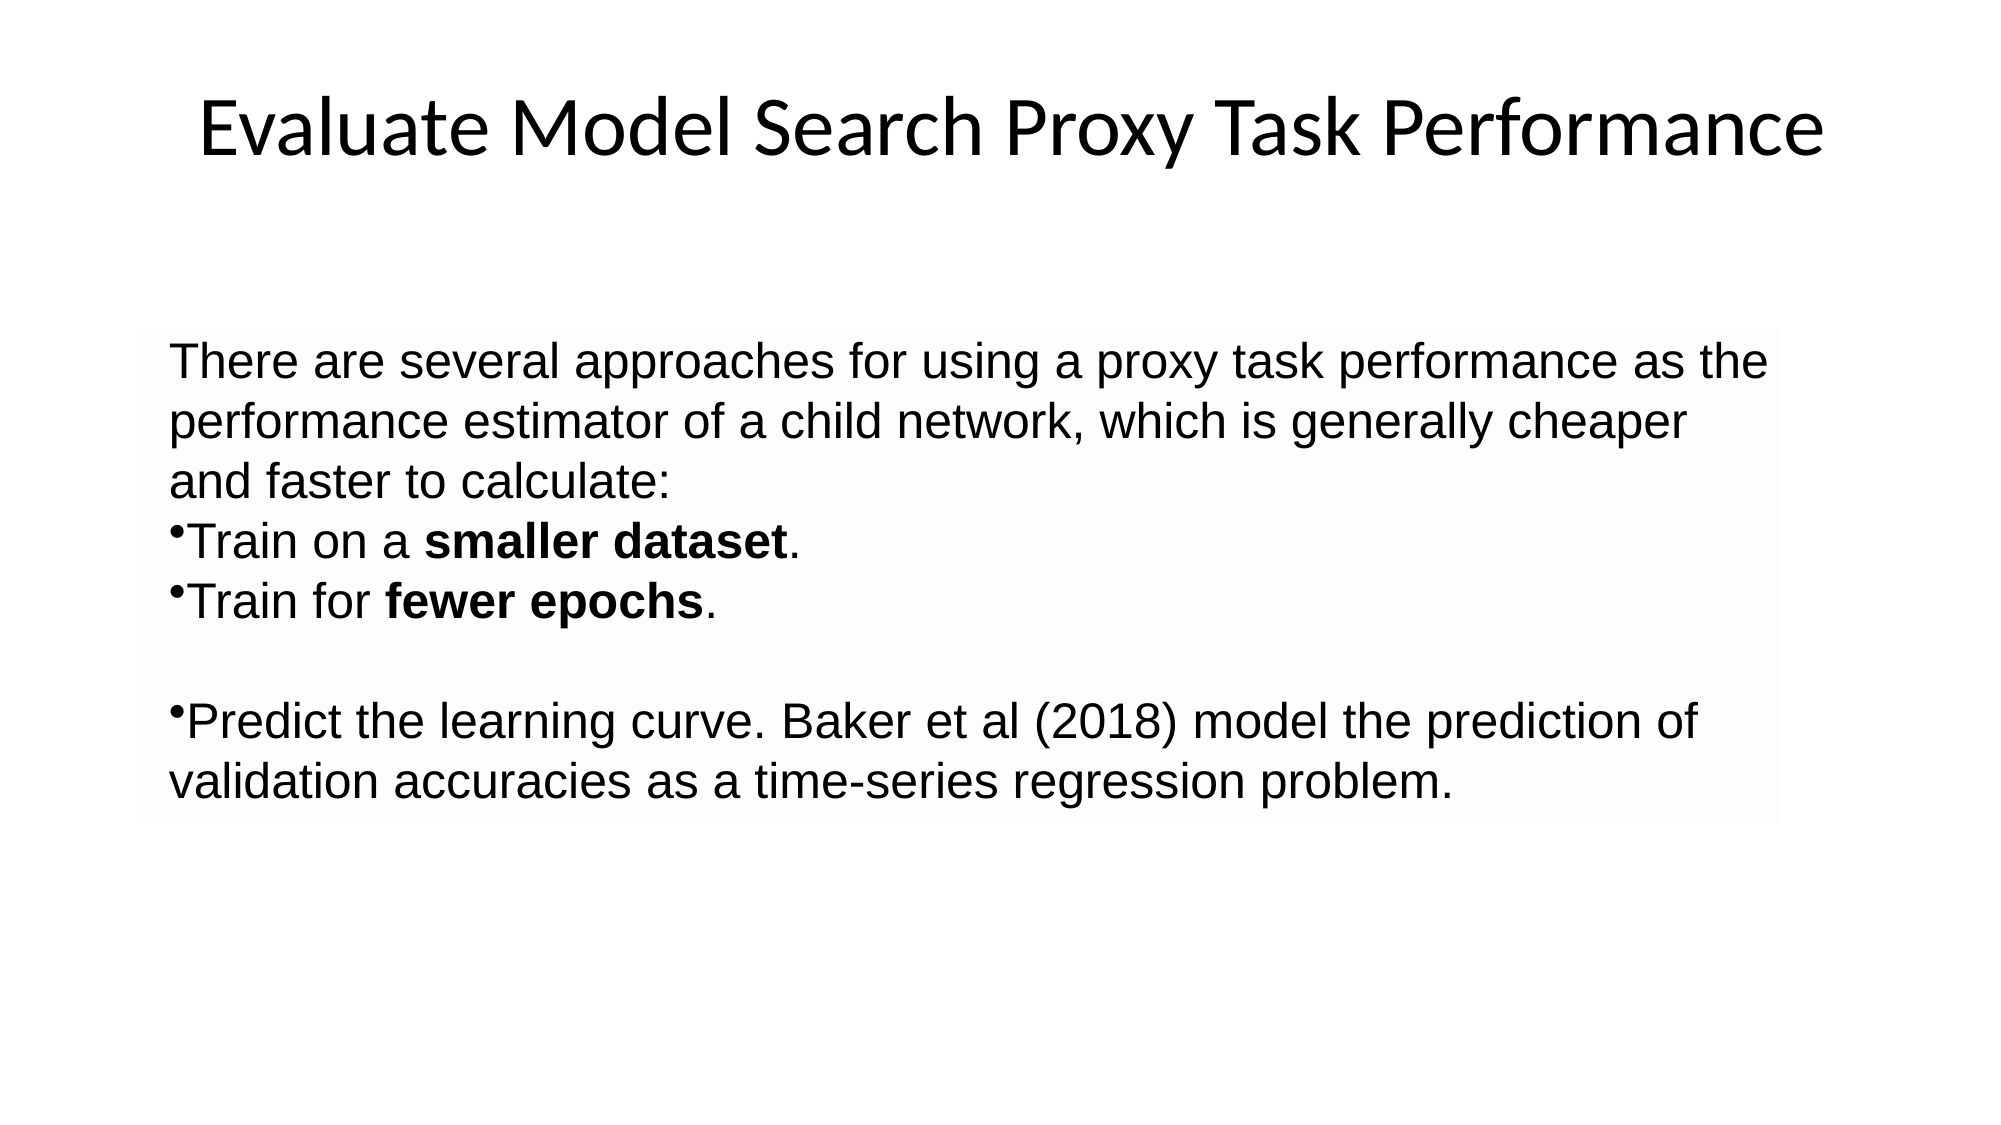

# Evaluate Model Search Proxy Task Performance
There are several approaches for using a proxy task performance as the performance estimator of a child network, which is generally cheaper and faster to calculate:
Train on a smaller dataset.
Train for fewer epochs.

Predict the learning curve. Baker et al (2018) model the prediction of validation accuracies as a time-series regression problem.